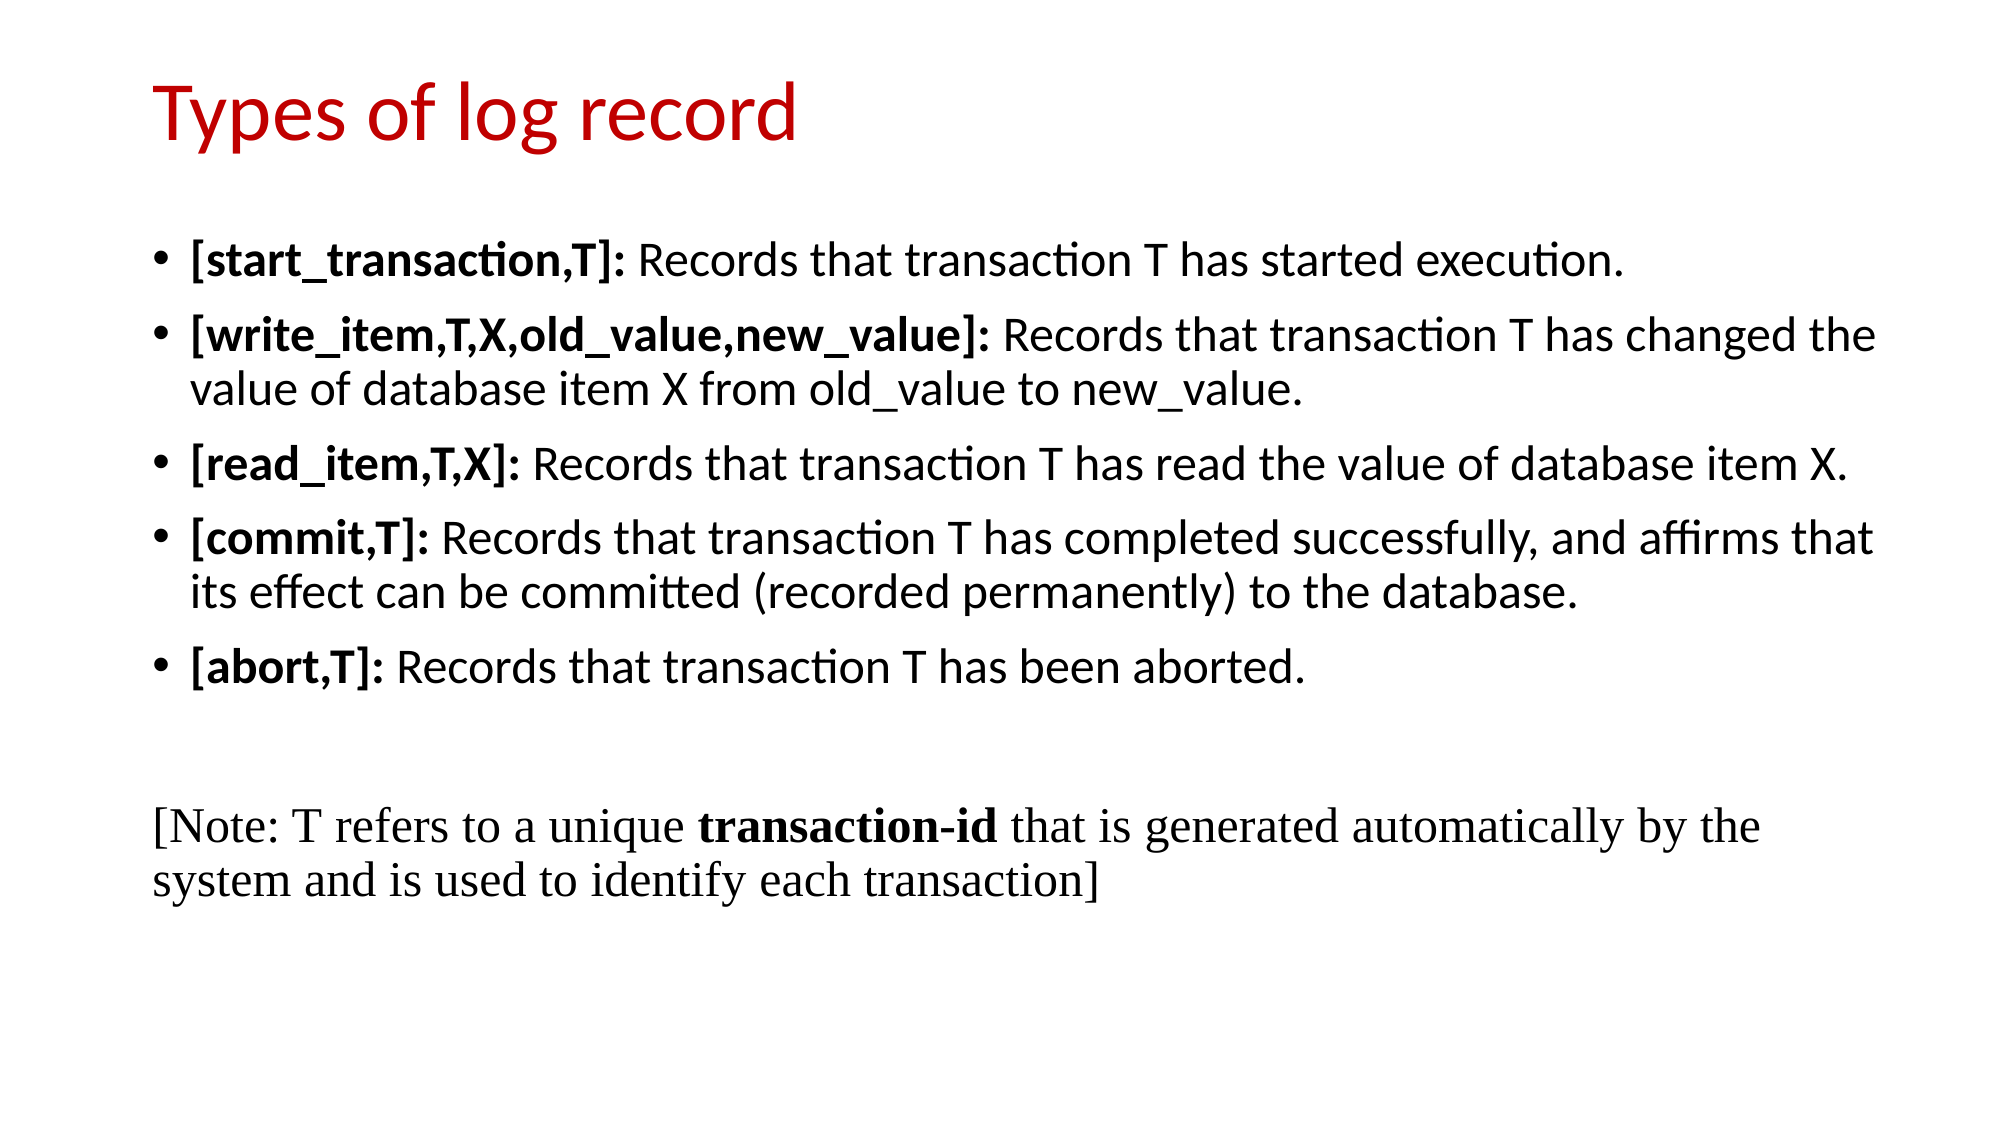

# Types of log record
[start_transaction,T]: Records that transaction T has started execution.
[write_item,T,X,old_value,new_value]: Records that transaction T has changed the value of database item X from old_value to new_value.
[read_item,T,X]: Records that transaction T has read the value of database item X.
[commit,T]: Records that transaction T has completed successfully, and affirms that its effect can be committed (recorded permanently) to the database.
[abort,T]: Records that transaction T has been aborted.

[Note: T refers to a unique transaction-id that is generated automatically by the system and is used to identify each transaction]